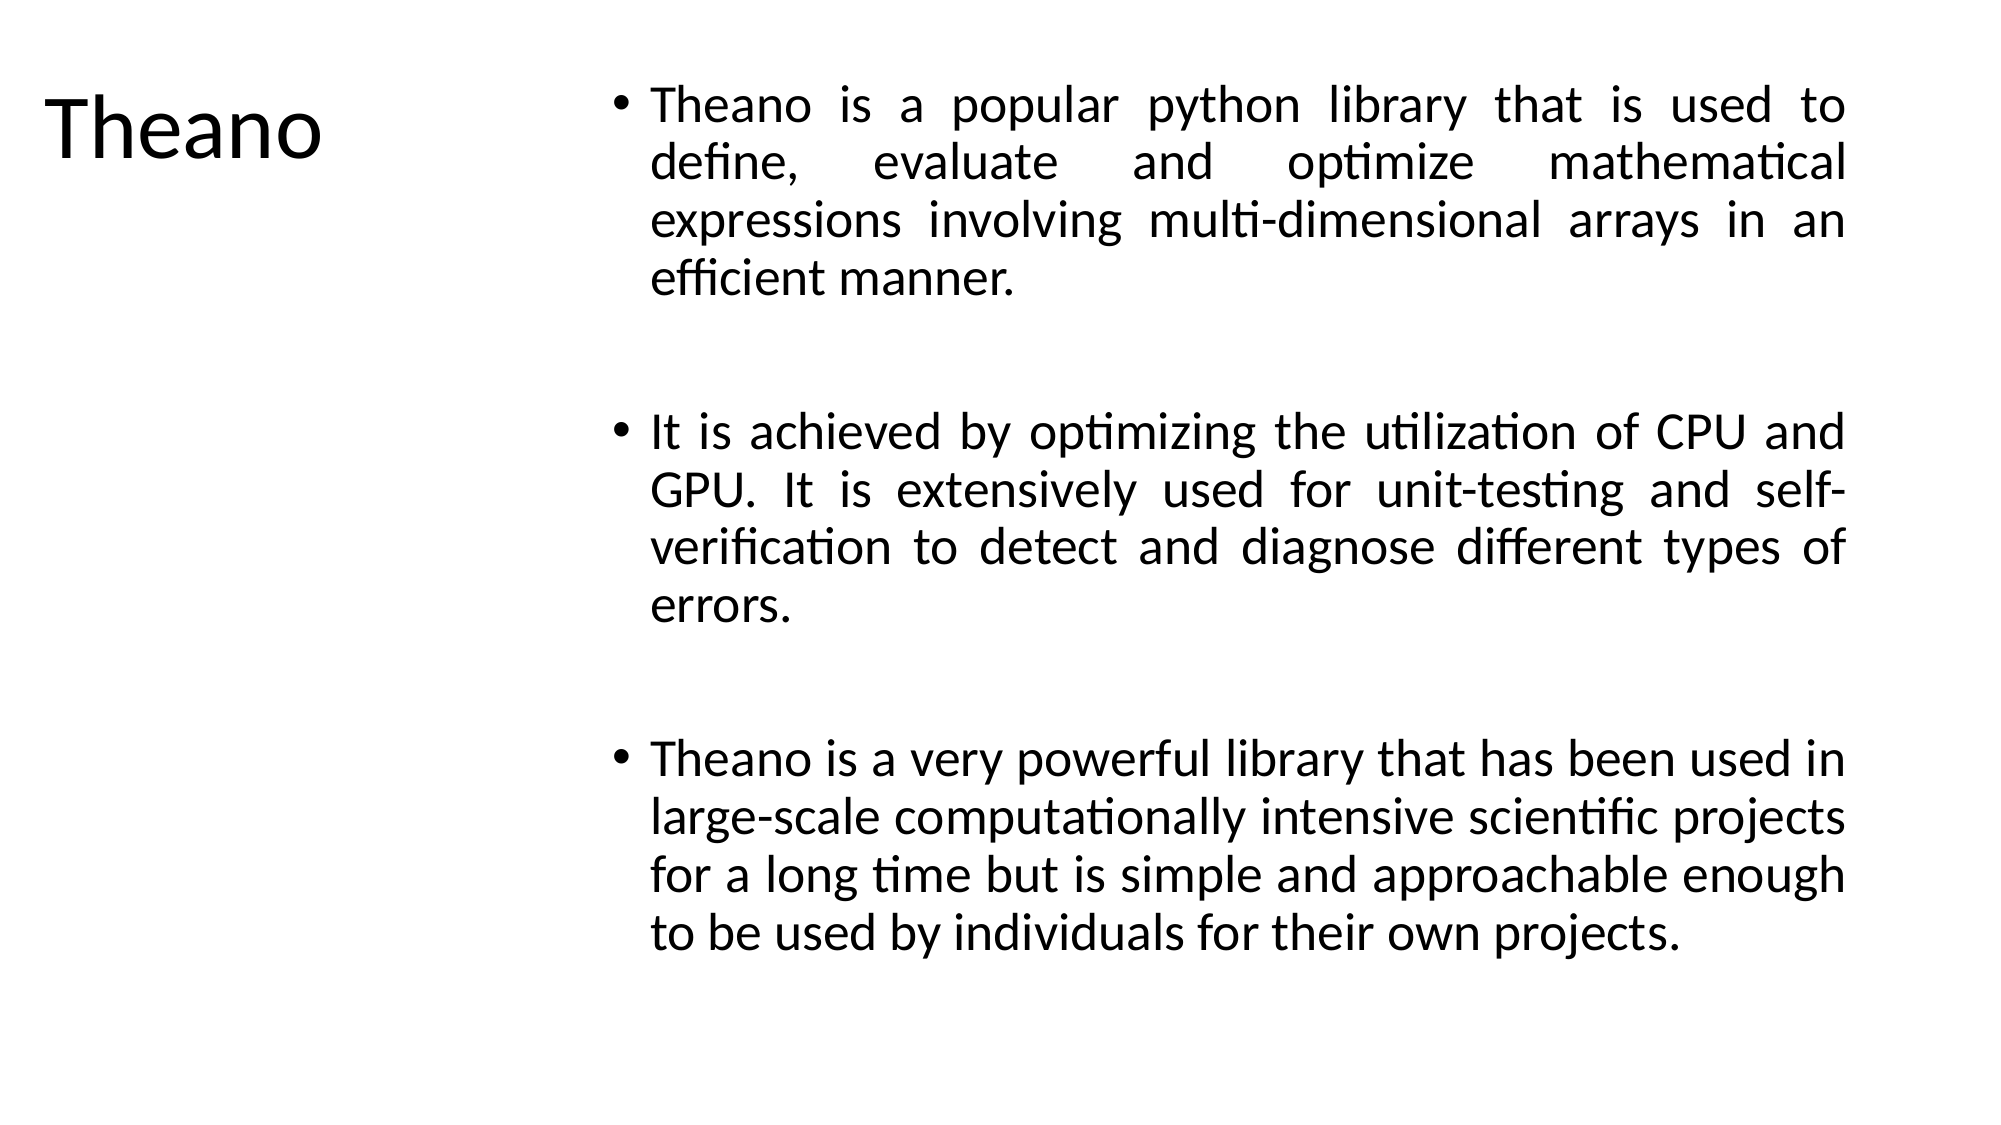

# Theano
Theano is a popular python library that is used to define, evaluate and optimize mathematical expressions involving multi-dimensional arrays in an efficient manner.

It is achieved by optimizing the utilization of CPU and GPU. It is extensively used for unit-testing and self-verification to detect and diagnose different types of errors.

Theano is a very powerful library that has been used in large-scale computationally intensive scientific projects for a long time but is simple and approachable enough to be used by individuals for their own projects.